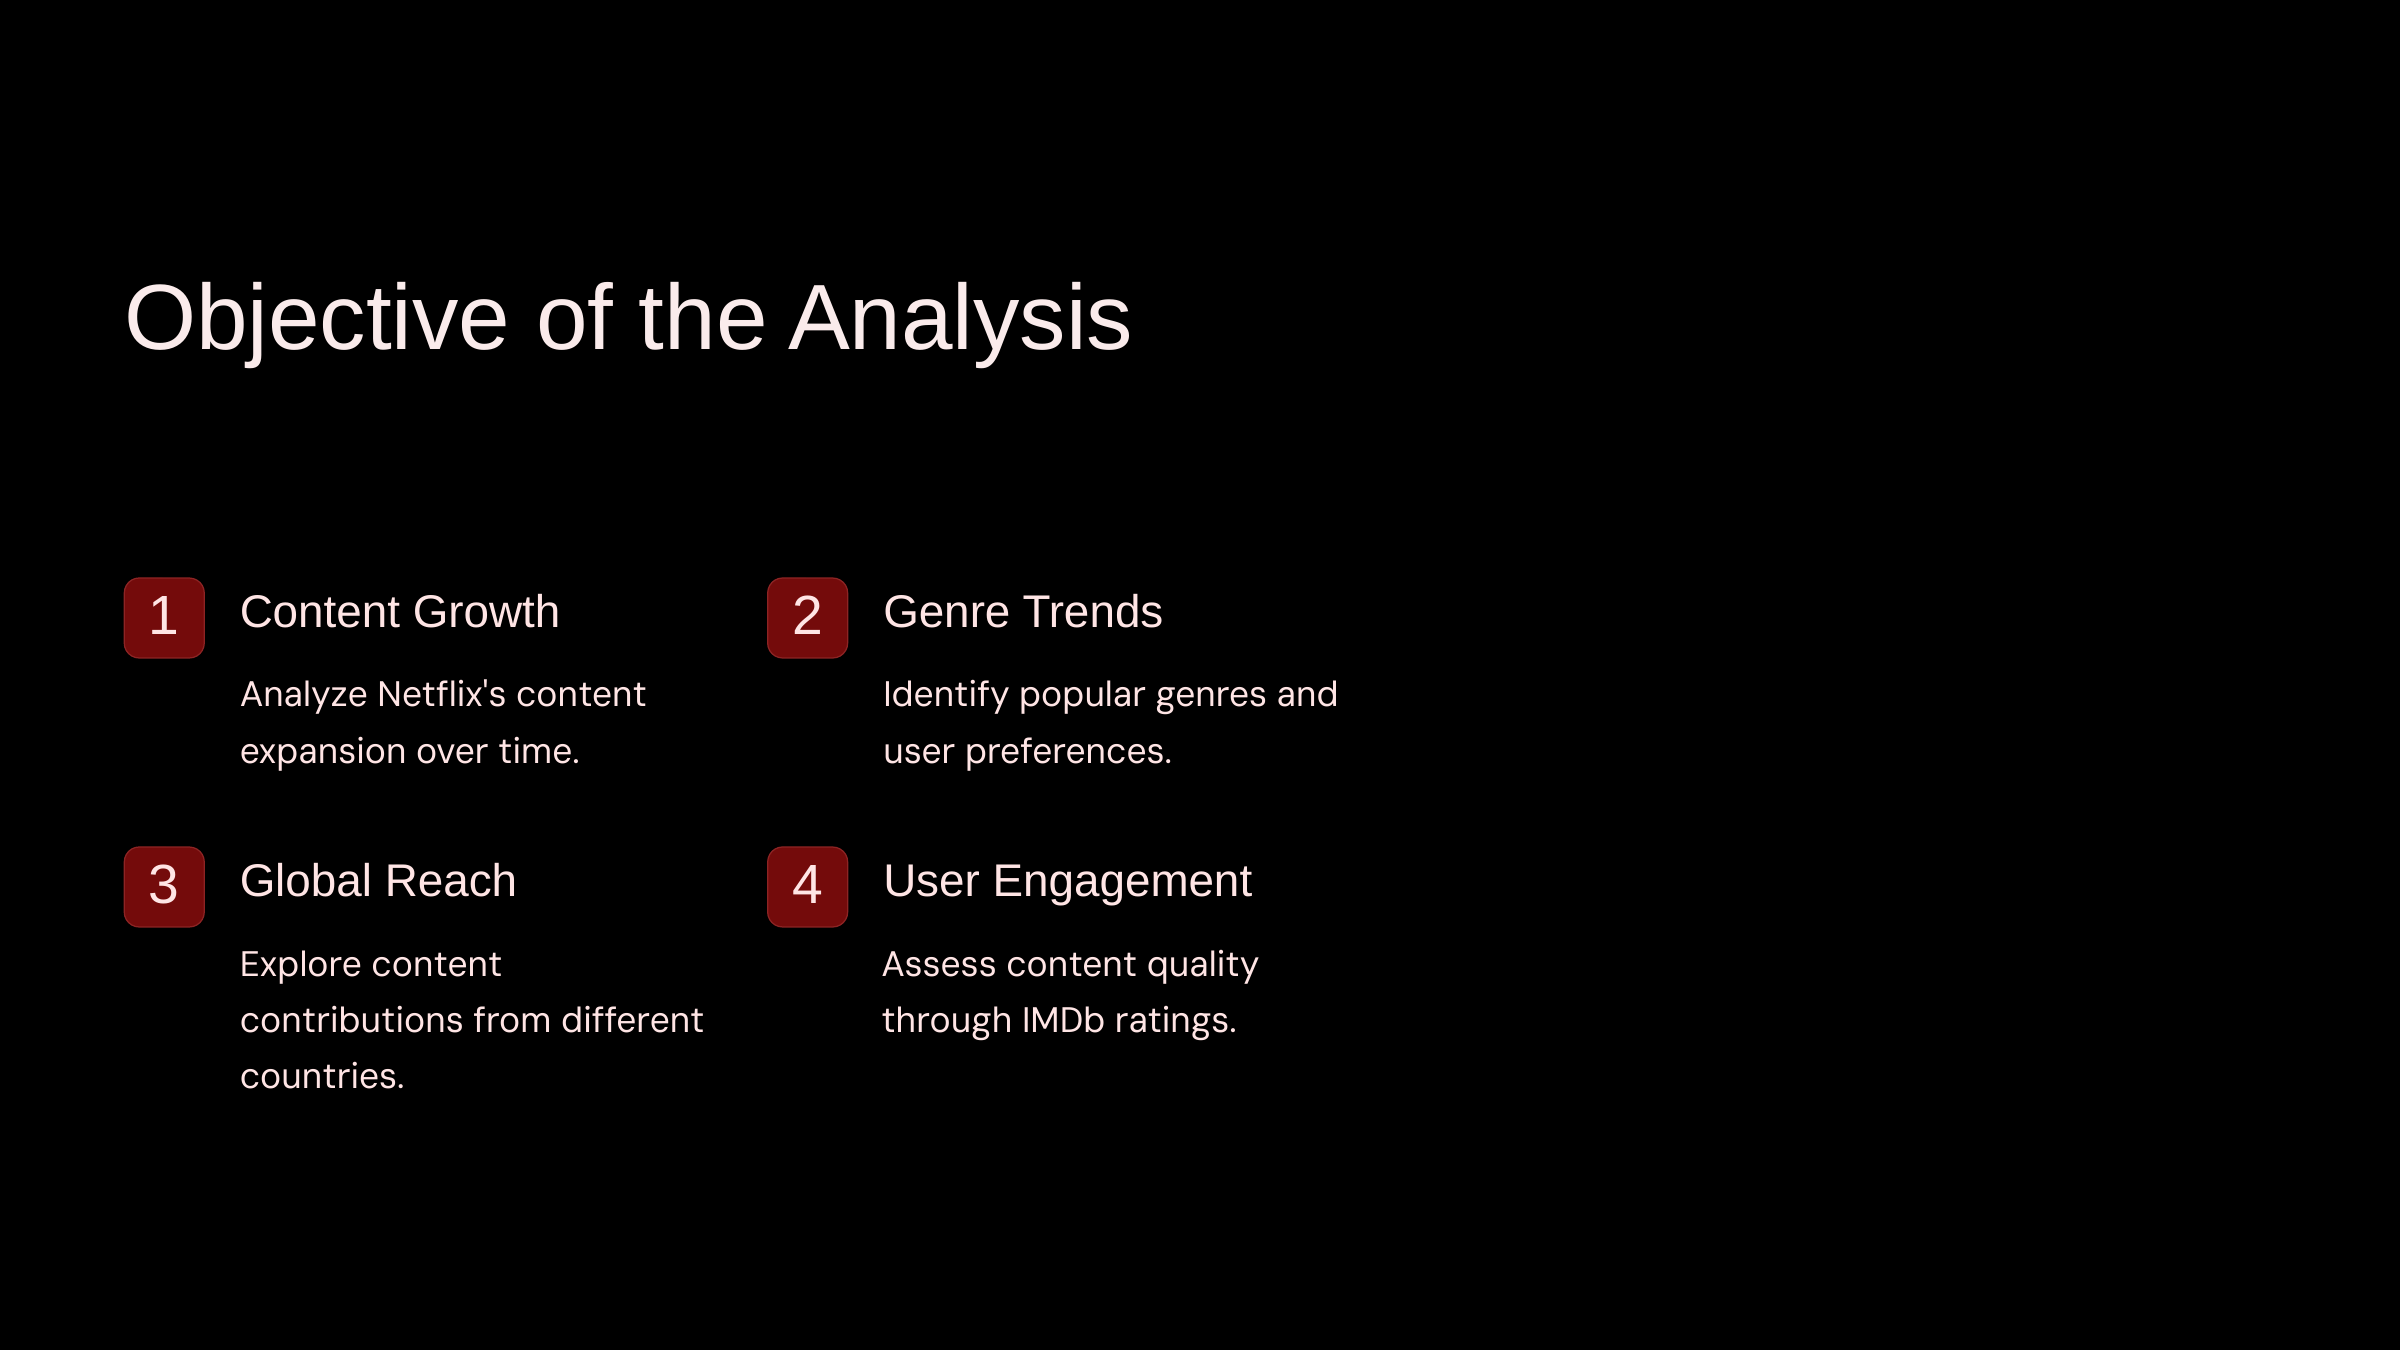

Objective of the Analysis

Content Growth

Genre Trends
1
2
Analyze Netflix's content expansion over time.
Identify popular genres and user preferences.

Global Reach

User Engagement
3
4
Explore content contributions from different countries.
Assess content quality through IMDb ratings.